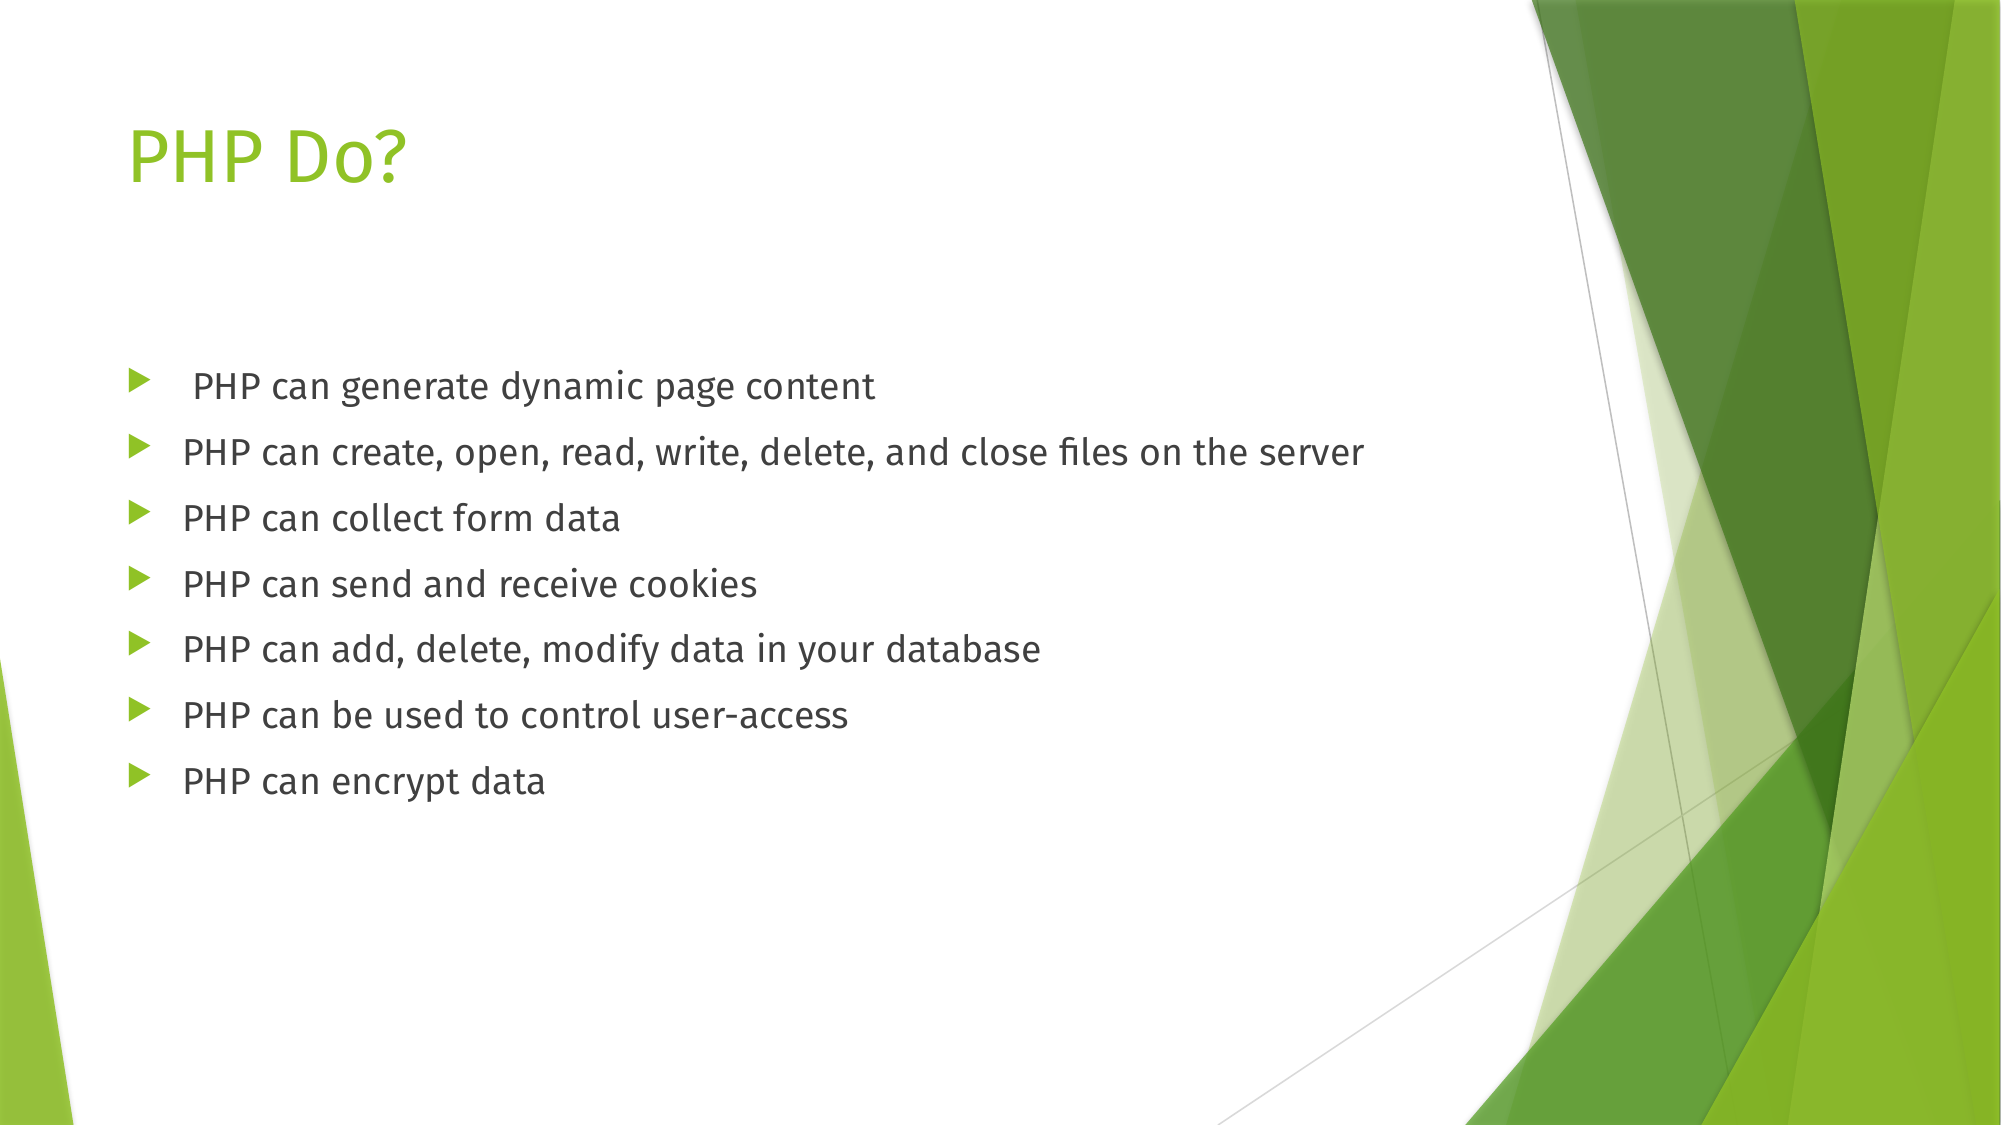

# PHP Do?
 PHP can generate dynamic page content
PHP can create, open, read, write, delete, and close files on the server
PHP can collect form data
PHP can send and receive cookies
PHP can add, delete, modify data in your database
PHP can be used to control user-access
PHP can encrypt data